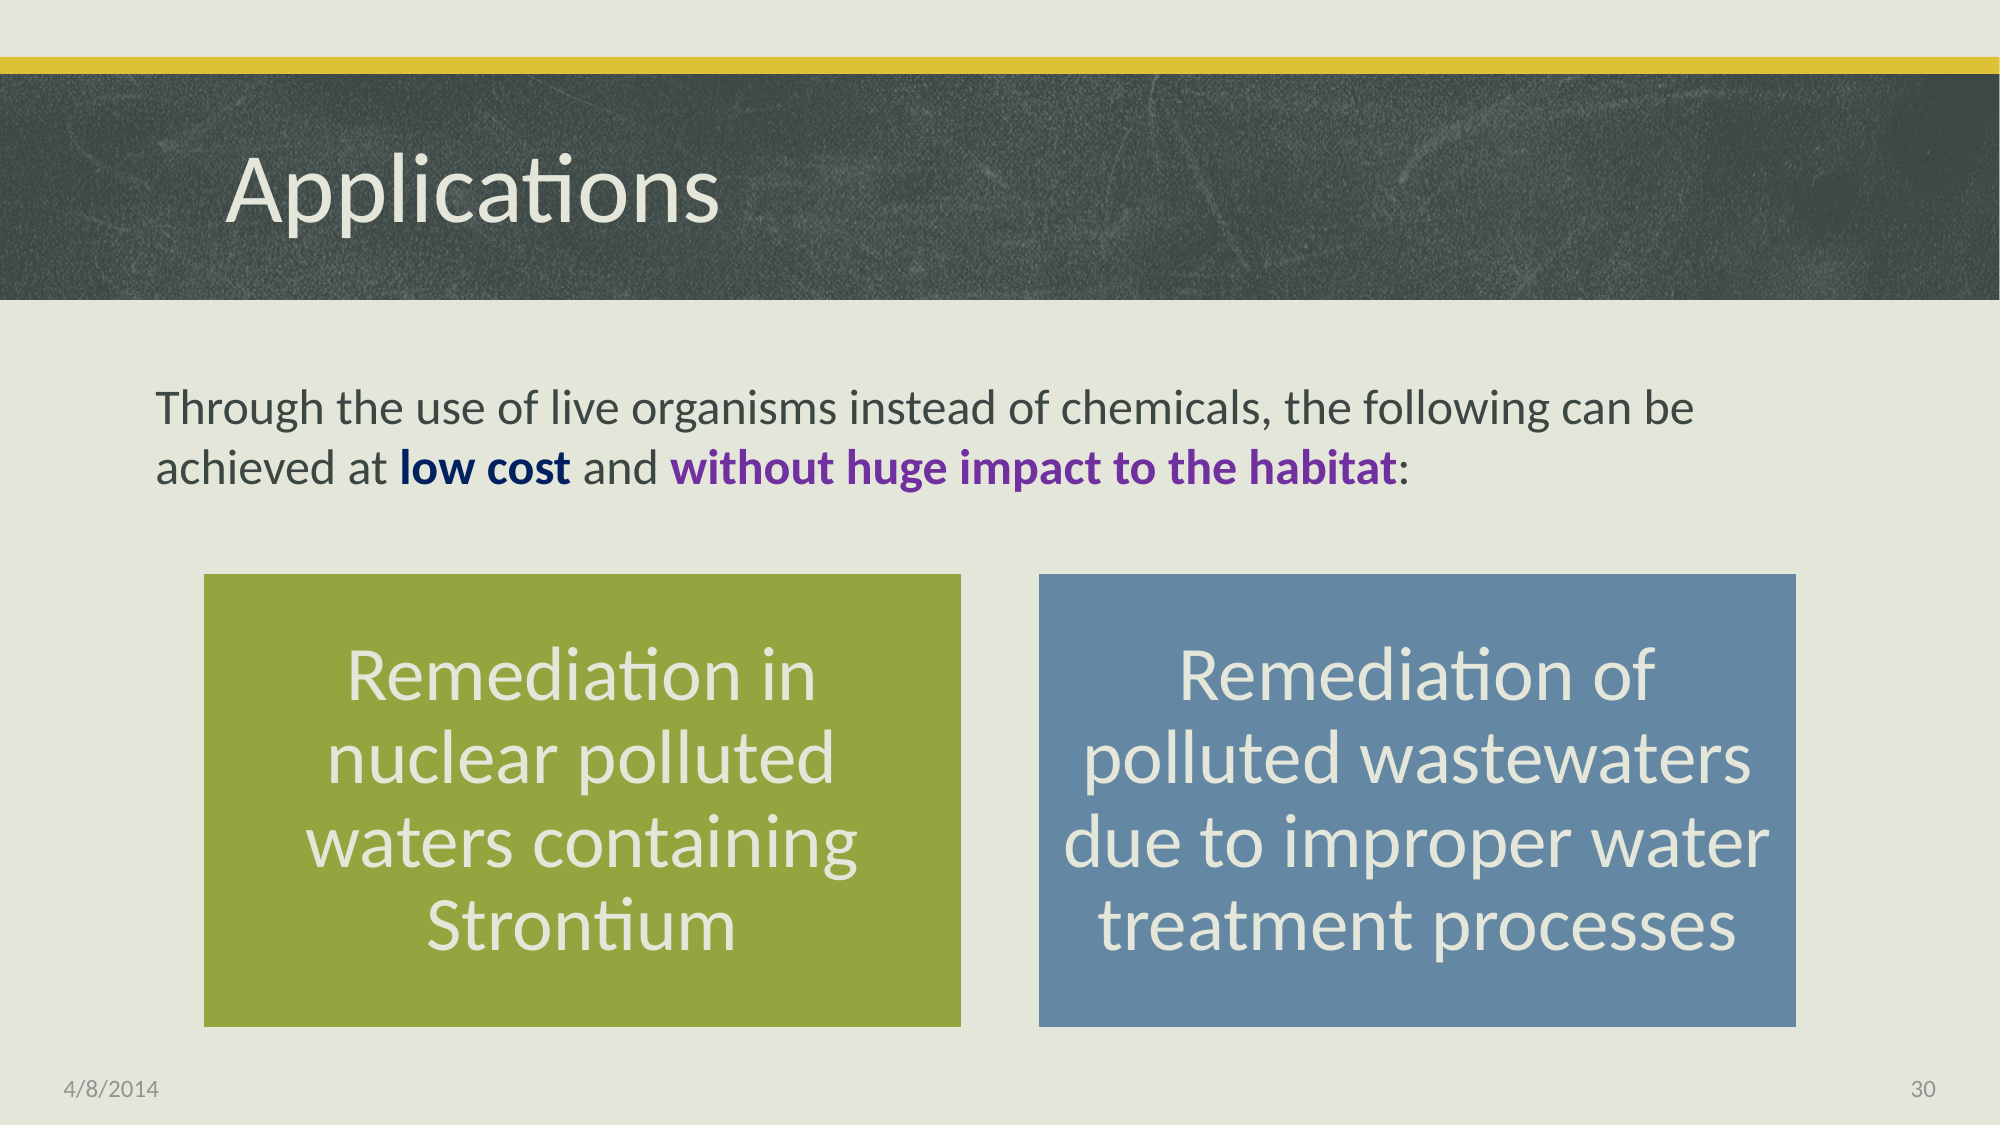

# Applications
Through the use of live organisms instead of chemicals, the following can be achieved at low cost and without huge impact to the habitat:
Remediation in nuclear polluted waters containing Strontium
Remediation of polluted wastewaters due to improper water treatment processes
4/8/2014
30